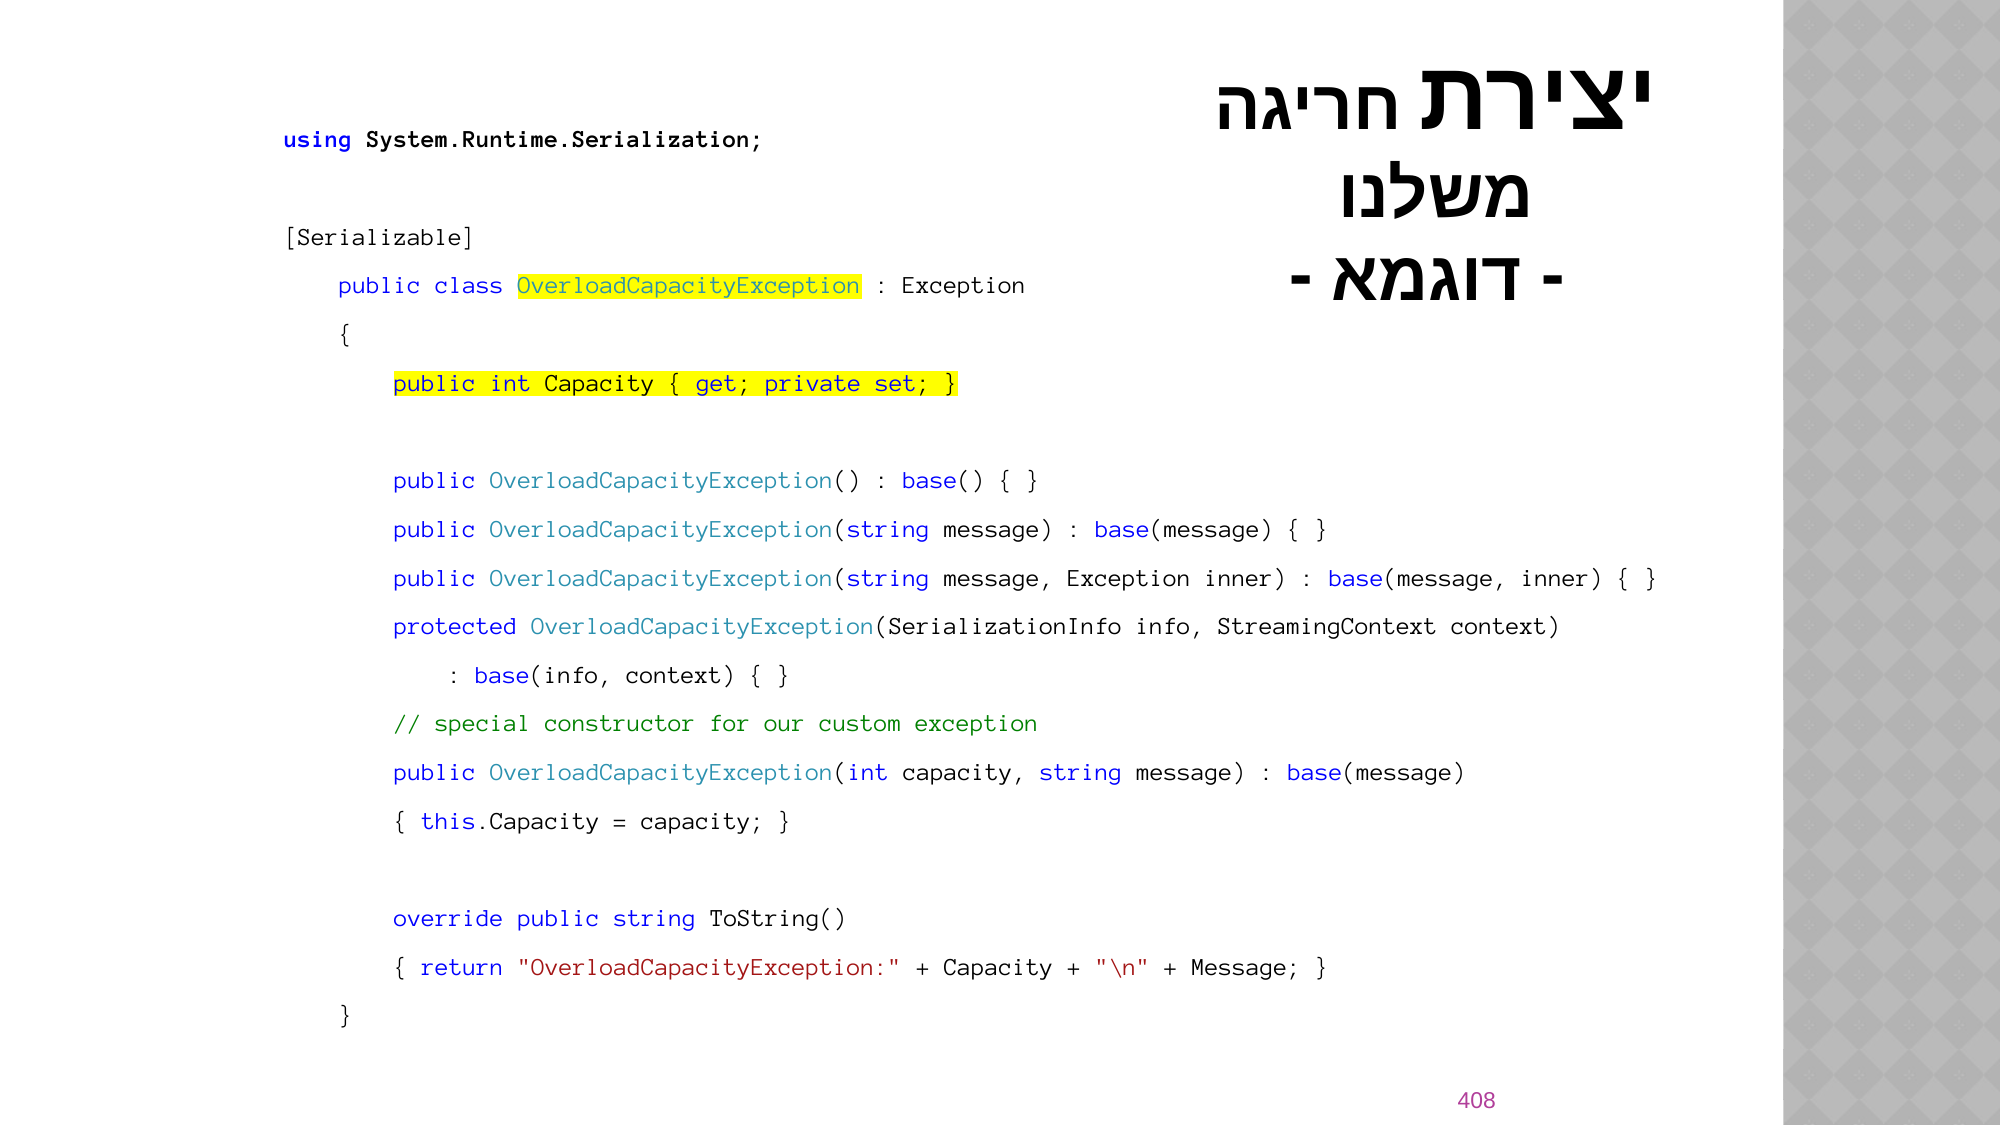

# יצירת חריגה משלנו - דוגמא -
using System.Runtime.Serialization;

[Serializable]
    public class OverloadCapacityException : Exception
    {
        public int Capacity { get; private set; }

        public OverloadCapacityException() : base() { }
        public OverloadCapacityException(string message) : base(message) { }
        public OverloadCapacityException(string message, Exception inner) : base(message, inner) { }
        protected OverloadCapacityException(SerializationInfo info, StreamingContext context)
	 : base(info, context) { }
        // special constructor for our custom exception
        public OverloadCapacityException(int capacity, string message) : base(message)
        { this.Capacity = capacity; }

        override public string ToString()
        { return "OverloadCapacityException:" + Capacity + "\n" + Message; }
    }
408